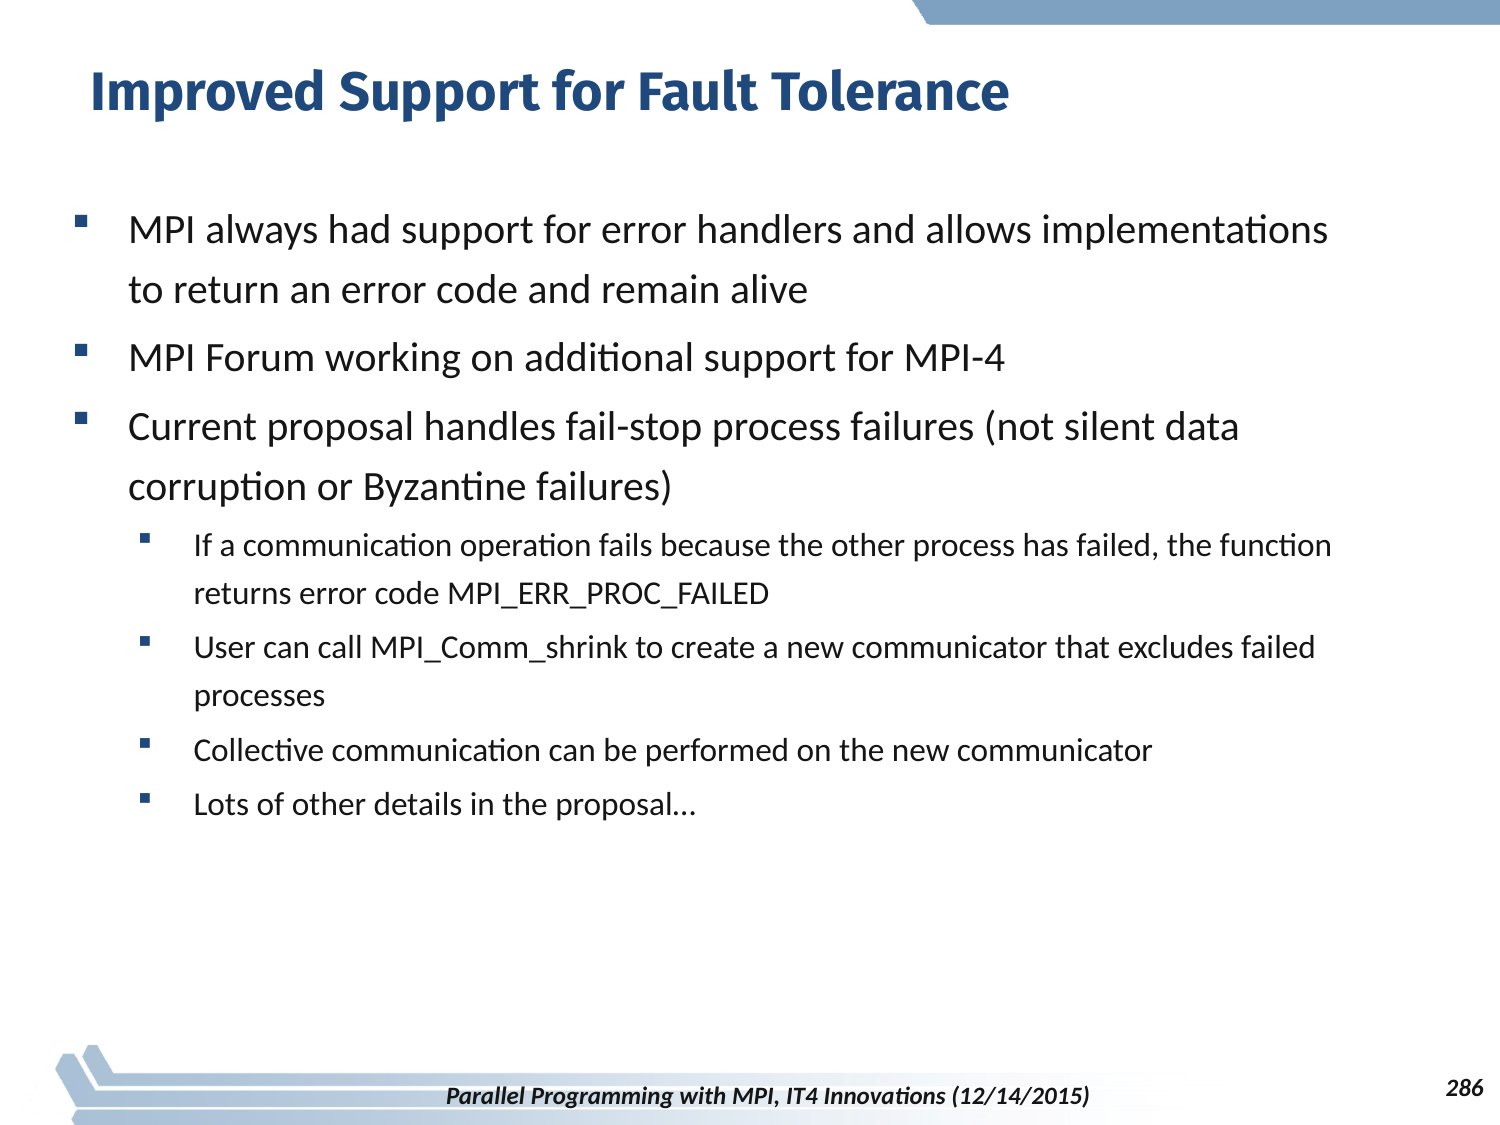

# Improved Support for Fault Tolerance
MPI always had support for error handlers and allows implementations to return an error code and remain alive
MPI Forum working on additional support for MPI-4
Current proposal handles fail-stop process failures (not silent data corruption or Byzantine failures)
If a communication operation fails because the other process has failed, the function returns error code MPI_ERR_PROC_FAILED
User can call MPI_Comm_shrink to create a new communicator that excludes failed processes
Collective communication can be performed on the new communicator
Lots of other details in the proposal…

286
Parallel Programming with MPI, IT4 Innovations (12/14/2015)